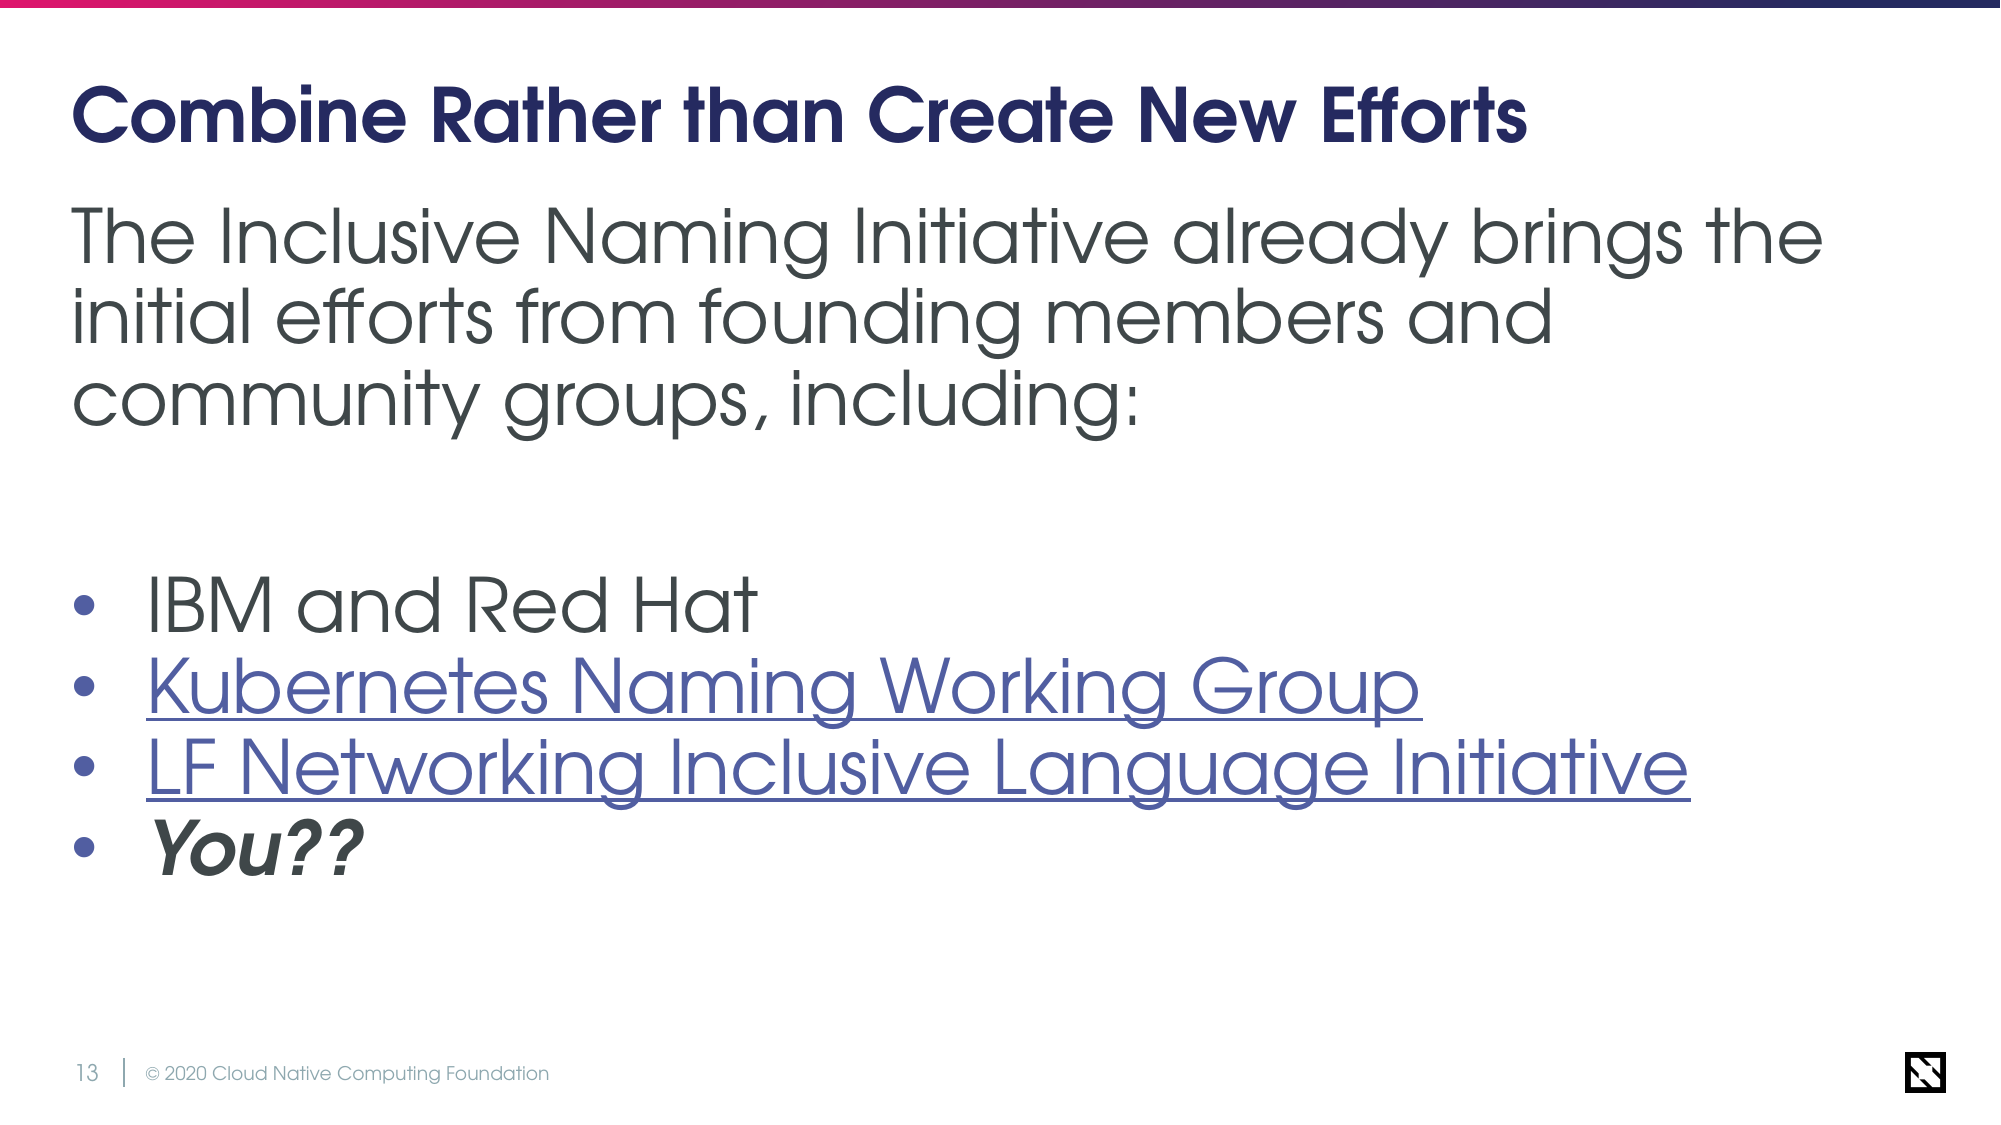

# Combine Rather than Create New Efforts
The Inclusive Naming Initiative already brings the initial efforts from founding members and community groups, including:

IBM and Red Hat
Kubernetes Naming Working Group
LF Networking Inclusive Language Initiative
You??